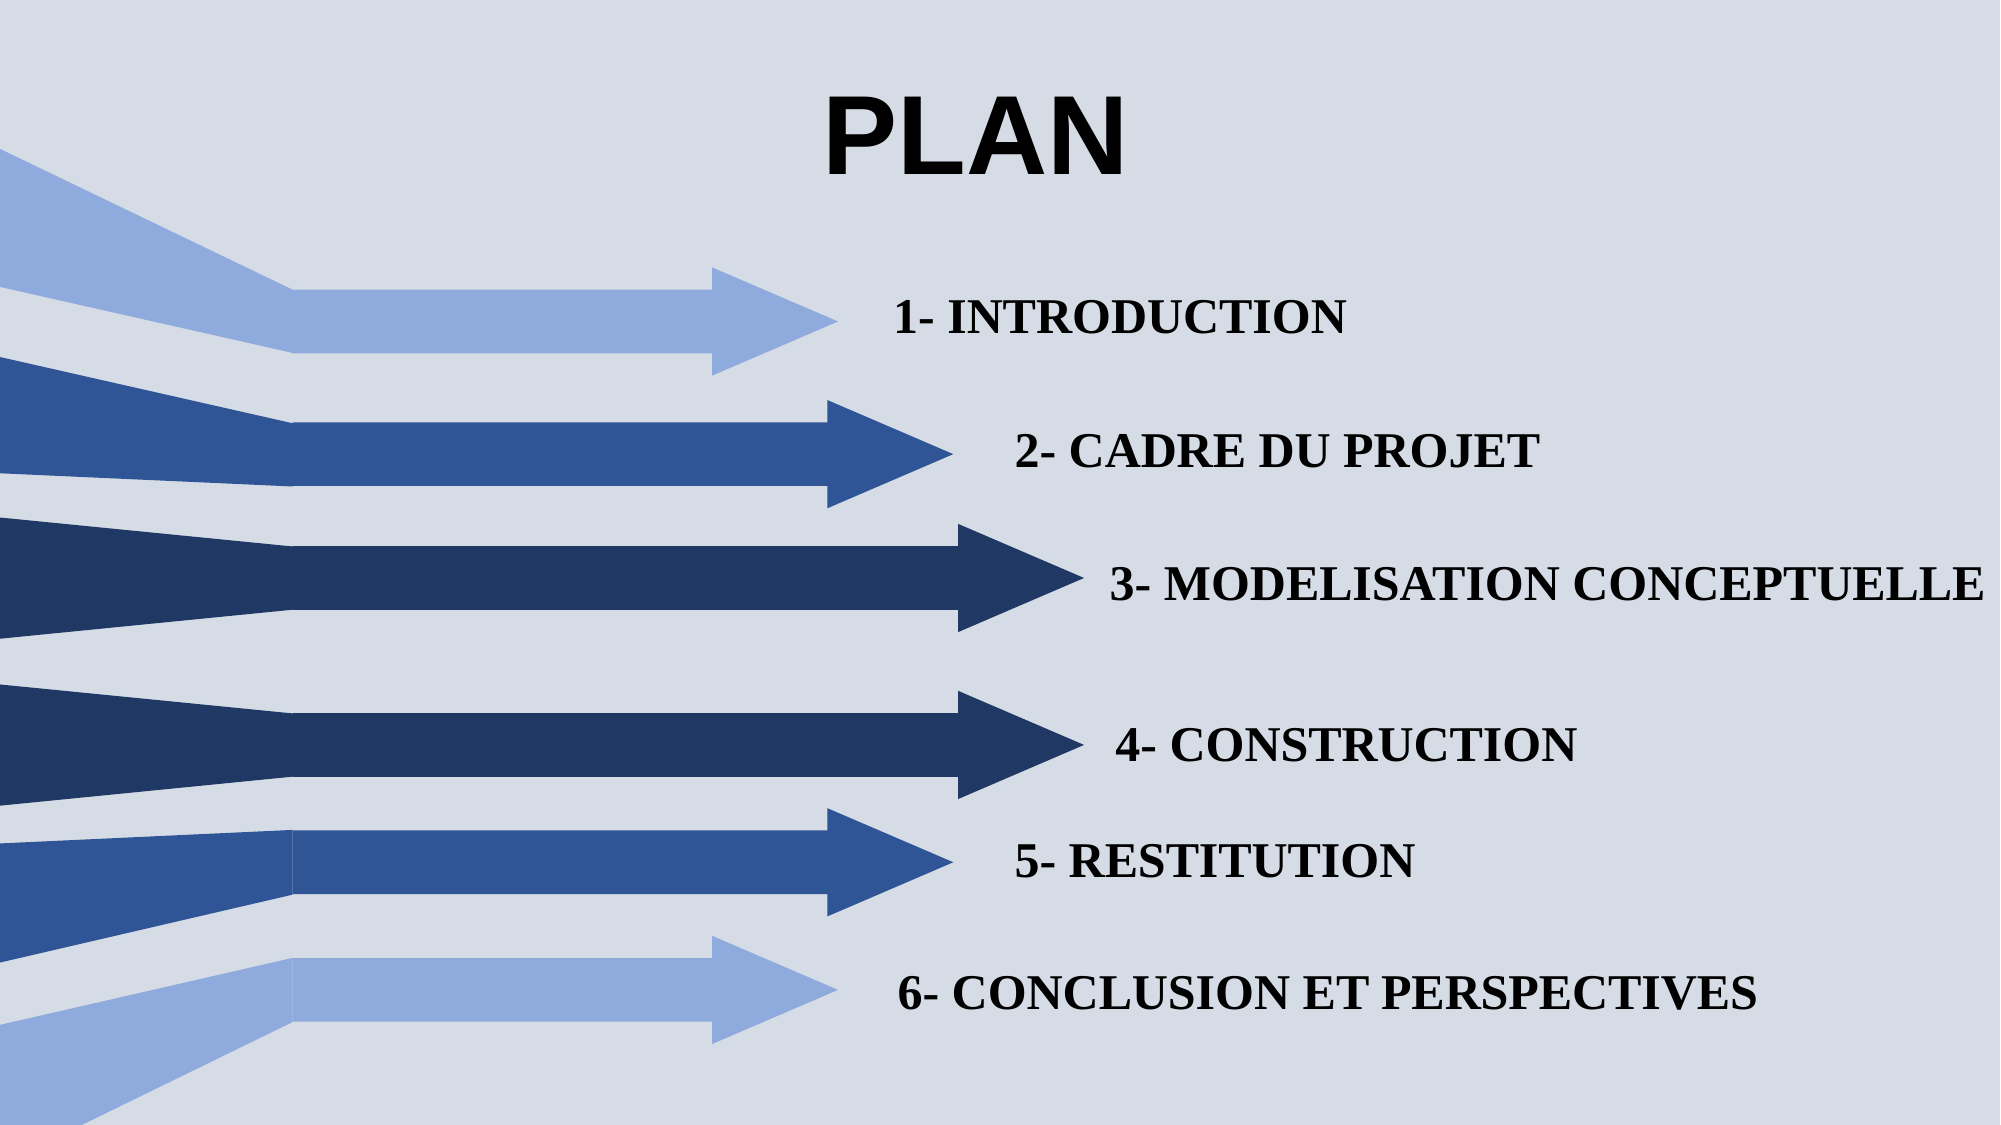

PLAN

1- INTRODUCTION

2- CADRE DU PROJET

 3- MODELISATION CONCEPTUELLE

 4- CONSTRUCTION

5- RESTITUTION

6- CONCLUSION ET PERSPECTIVES